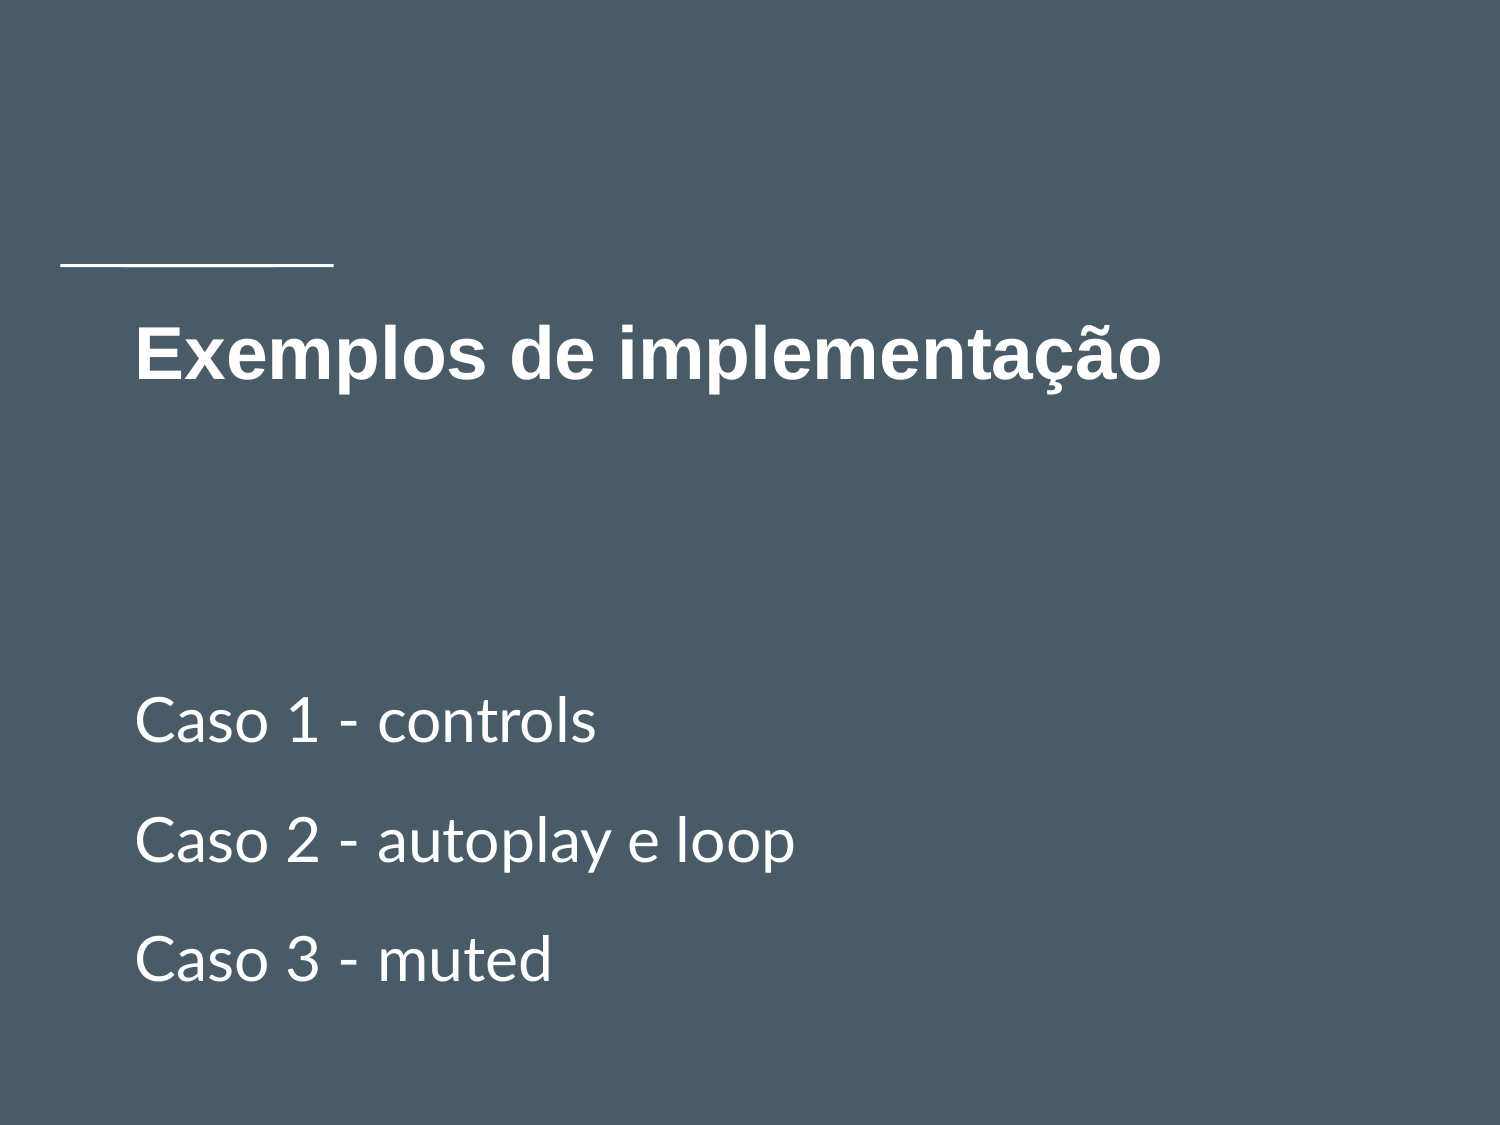

# Exemplos de implementação
Caso 1 - controls
Caso 2 - autoplay e loop
Caso 3 - muted